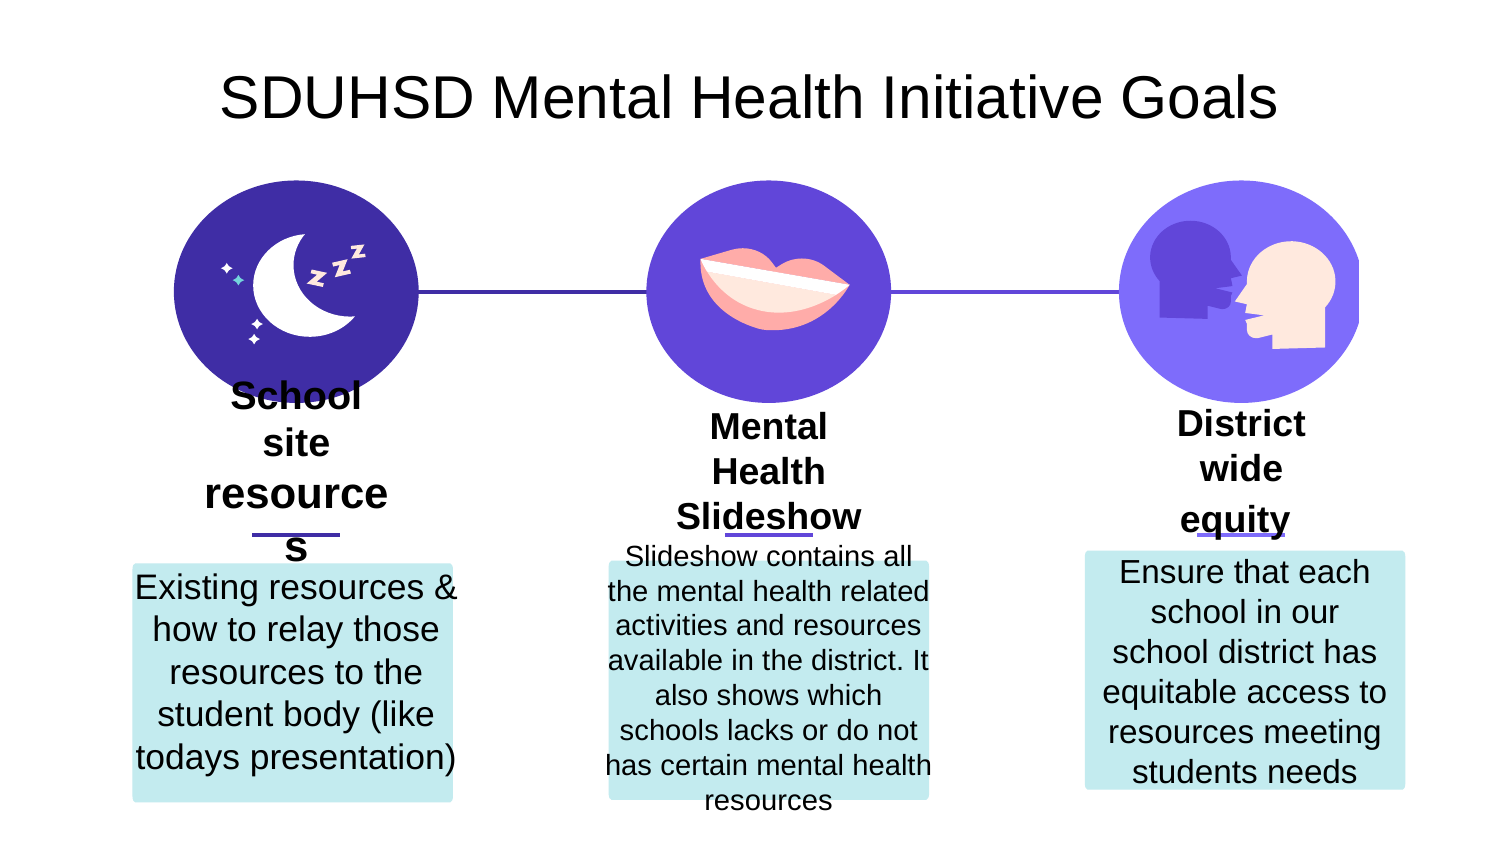

# SDUHSD Mental Health Initiative Goals

School site resources
Mental Health Slideshow
District wide equity

Ensure that each school in our school district has equitable access to resources meeting students needs
Slideshow contains all the mental health related activities and resources available in the district. It also shows which schools lacks or do not has certain mental health resources
Existing resources & how to relay those resources to the student body (like todays presentation)